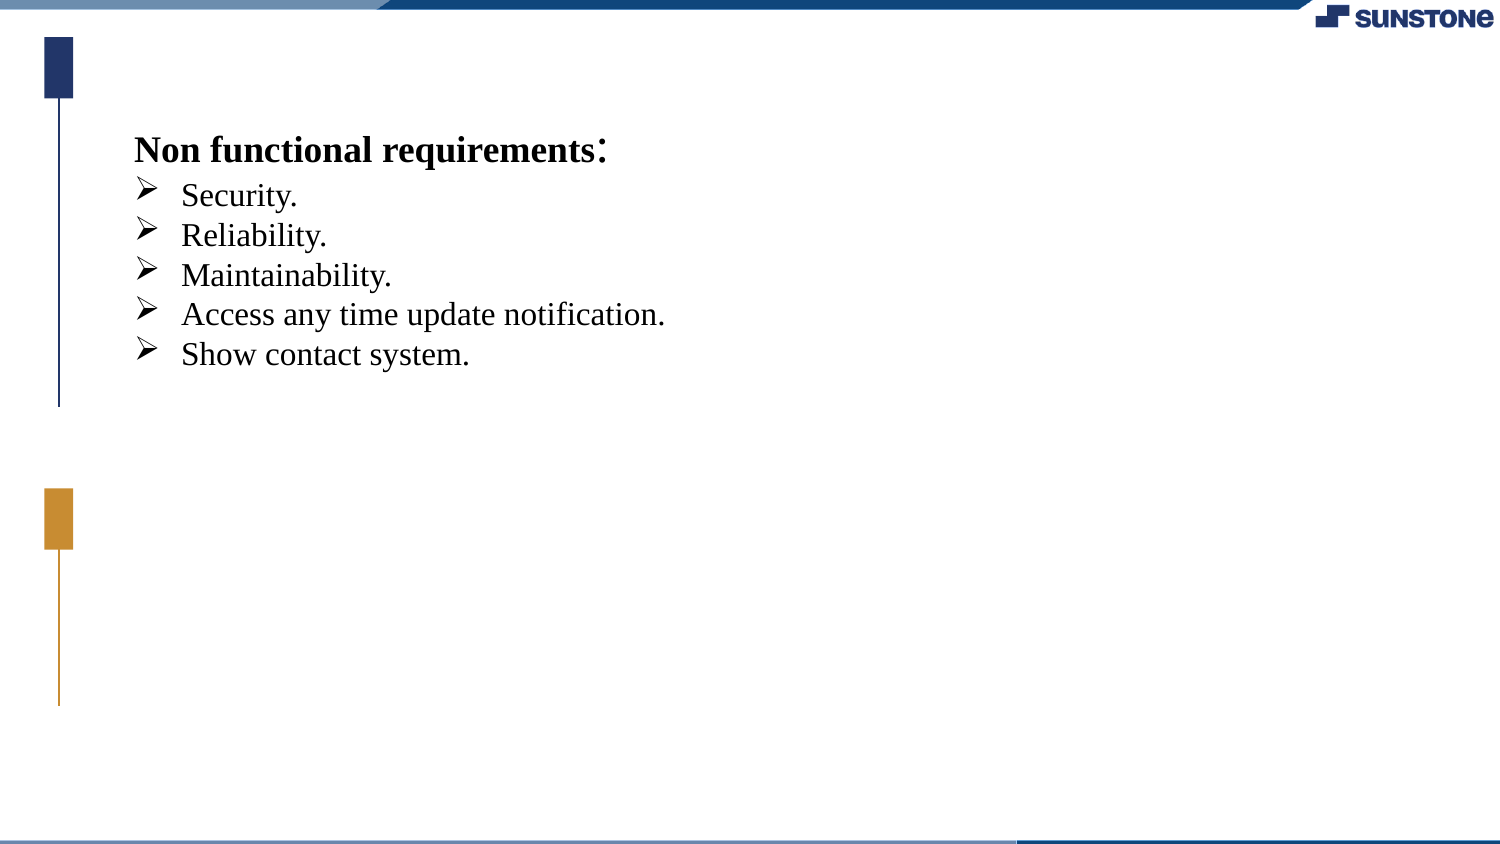

Non functional requirements:
Security.
Reliability.
Maintainability.
Access any time update notification.
Show contact system.